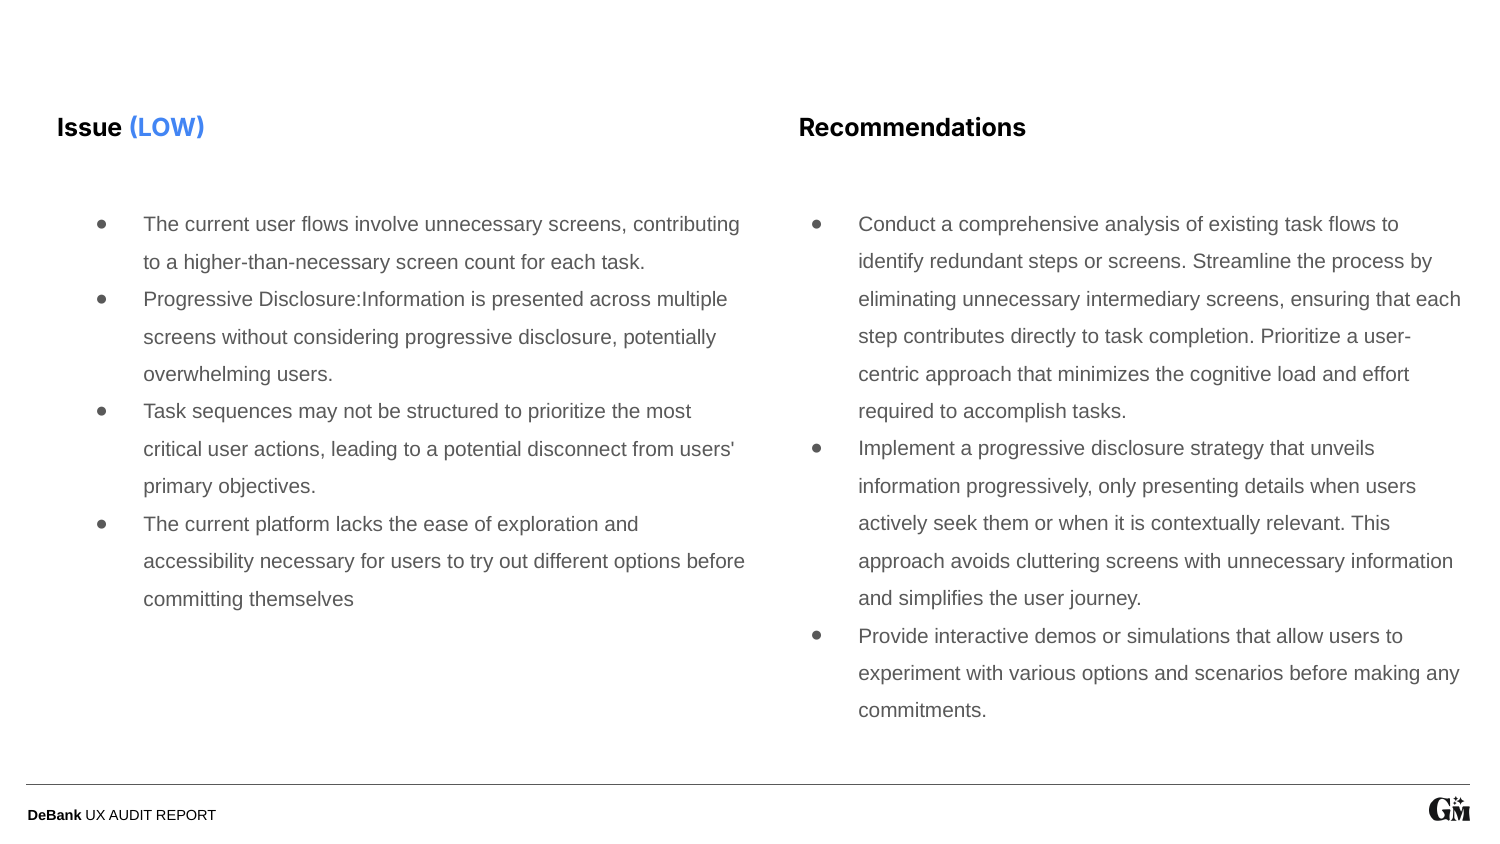

Recommendations
Issue (LOW)
Conduct a comprehensive analysis of existing task flows to identify redundant steps or screens. Streamline the process by eliminating unnecessary intermediary screens, ensuring that each step contributes directly to task completion. Prioritize a user-centric approach that minimizes the cognitive load and effort required to accomplish tasks.
Implement a progressive disclosure strategy that unveils information progressively, only presenting details when users actively seek them or when it is contextually relevant. This approach avoids cluttering screens with unnecessary information and simplifies the user journey.
Provide interactive demos or simulations that allow users to experiment with various options and scenarios before making any commitments.
The current user flows involve unnecessary screens, contributing to a higher-than-necessary screen count for each task.
Progressive Disclosure:Information is presented across multiple screens without considering progressive disclosure, potentially overwhelming users.
Task sequences may not be structured to prioritize the most critical user actions, leading to a potential disconnect from users' primary objectives.
The current platform lacks the ease of exploration and accessibility necessary for users to try out different options before committing themselves